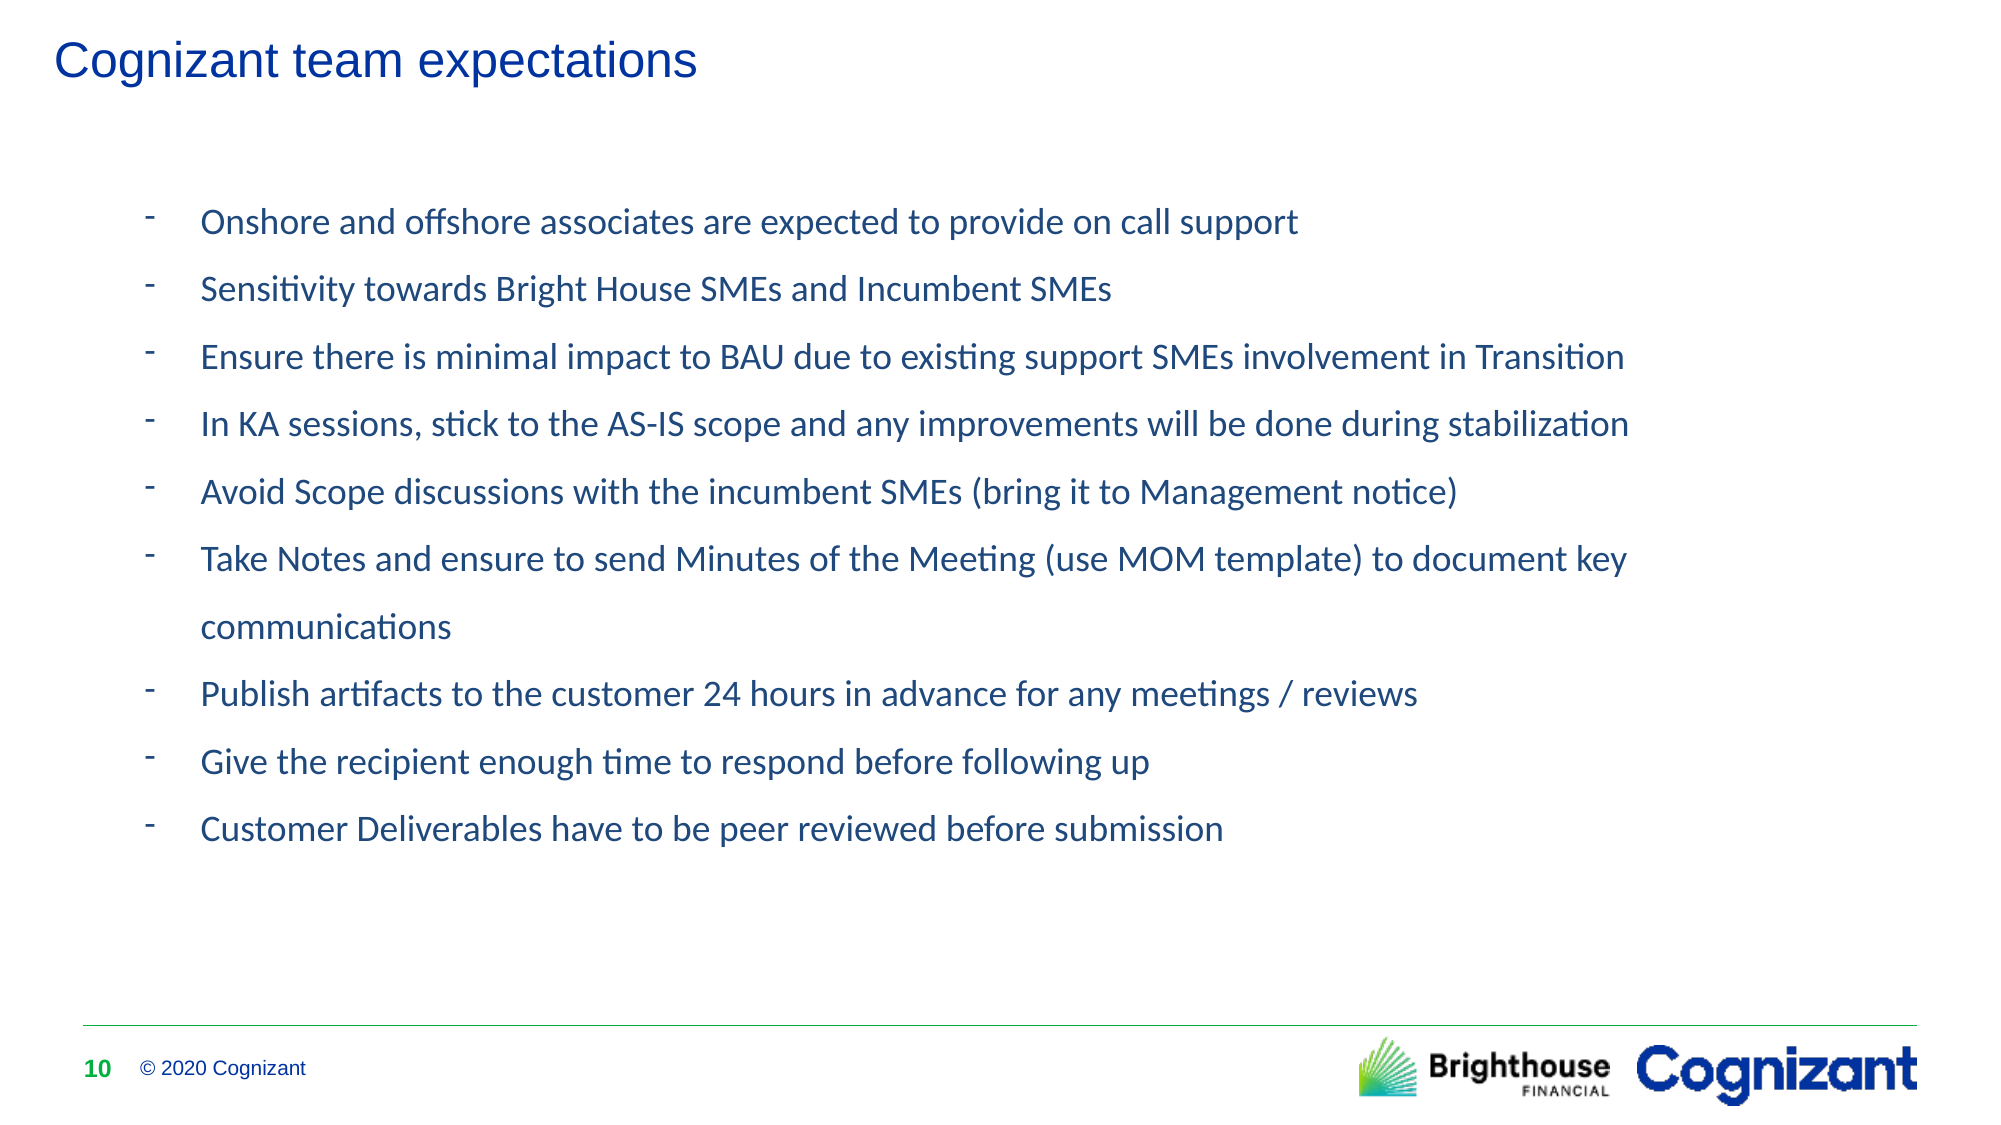

# Cognizant team expectations
Onshore and offshore associates are expected to provide on call support
Sensitivity towards Bright House SMEs and Incumbent SMEs
Ensure there is minimal impact to BAU due to existing support SMEs involvement in Transition
In KA sessions, stick to the AS-IS scope and any improvements will be done during stabilization
Avoid Scope discussions with the incumbent SMEs (bring it to Management notice)
Take Notes and ensure to send Minutes of the Meeting (use MOM template) to document key communications
Publish artifacts to the customer 24 hours in advance for any meetings / reviews
Give the recipient enough time to respond before following up
Customer Deliverables have to be peer reviewed before submission

10
© 2020 Cognizant